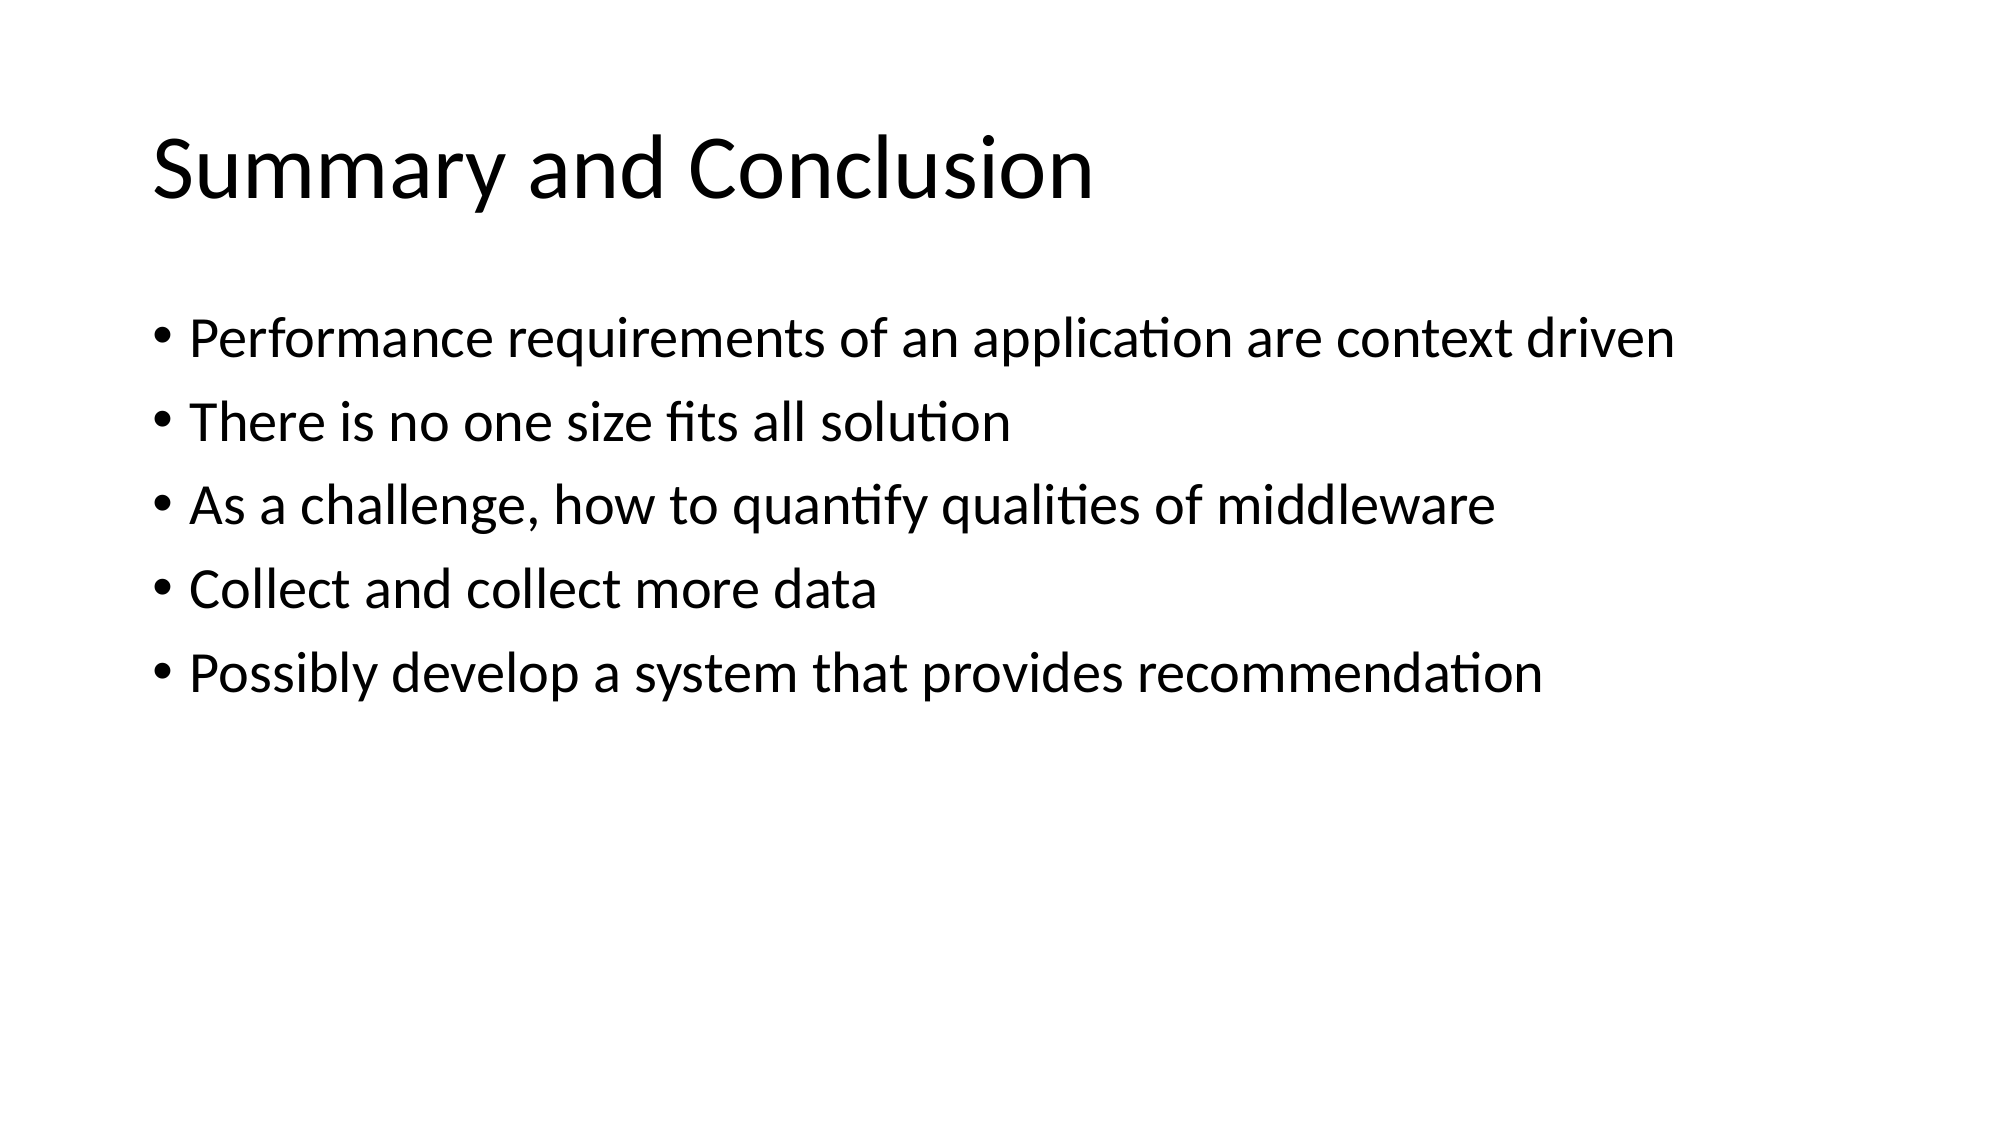

# Summary and Conclusion
Performance requirements of an application are context driven
There is no one size fits all solution
As a challenge, how to quantify qualities of middleware
Collect and collect more data
Possibly develop a system that provides recommendation